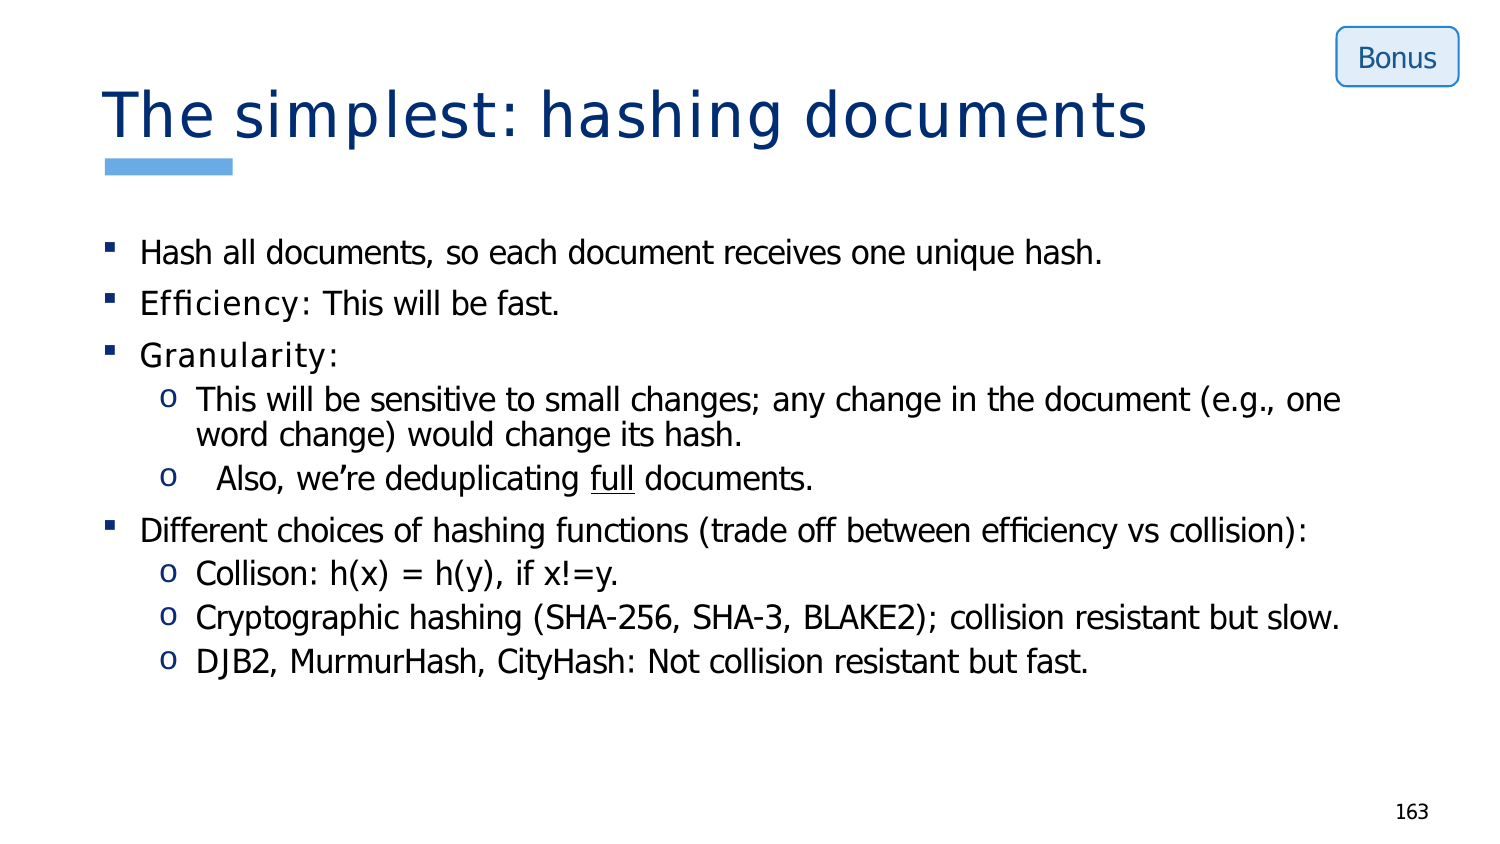

# The simplest: hashing documents
Bonus
Hash all documents, so each document receives one unique hash.
Efficiency: This will be fast.
Granularity:
This will be sensitive to small changes; any change in the document (e.g., one word change) would change its hash.
  Also, we’re deduplicating full documents.
Different choices of hashing functions (trade off between efficiency vs collision):
Collison: h(x) = h(y), if x!=y.
Cryptographic hashing (SHA-256, SHA-3, BLAKE2); collision resistant but slow.
DJB2, MurmurHash, CityHash: Not collision resistant but fast.